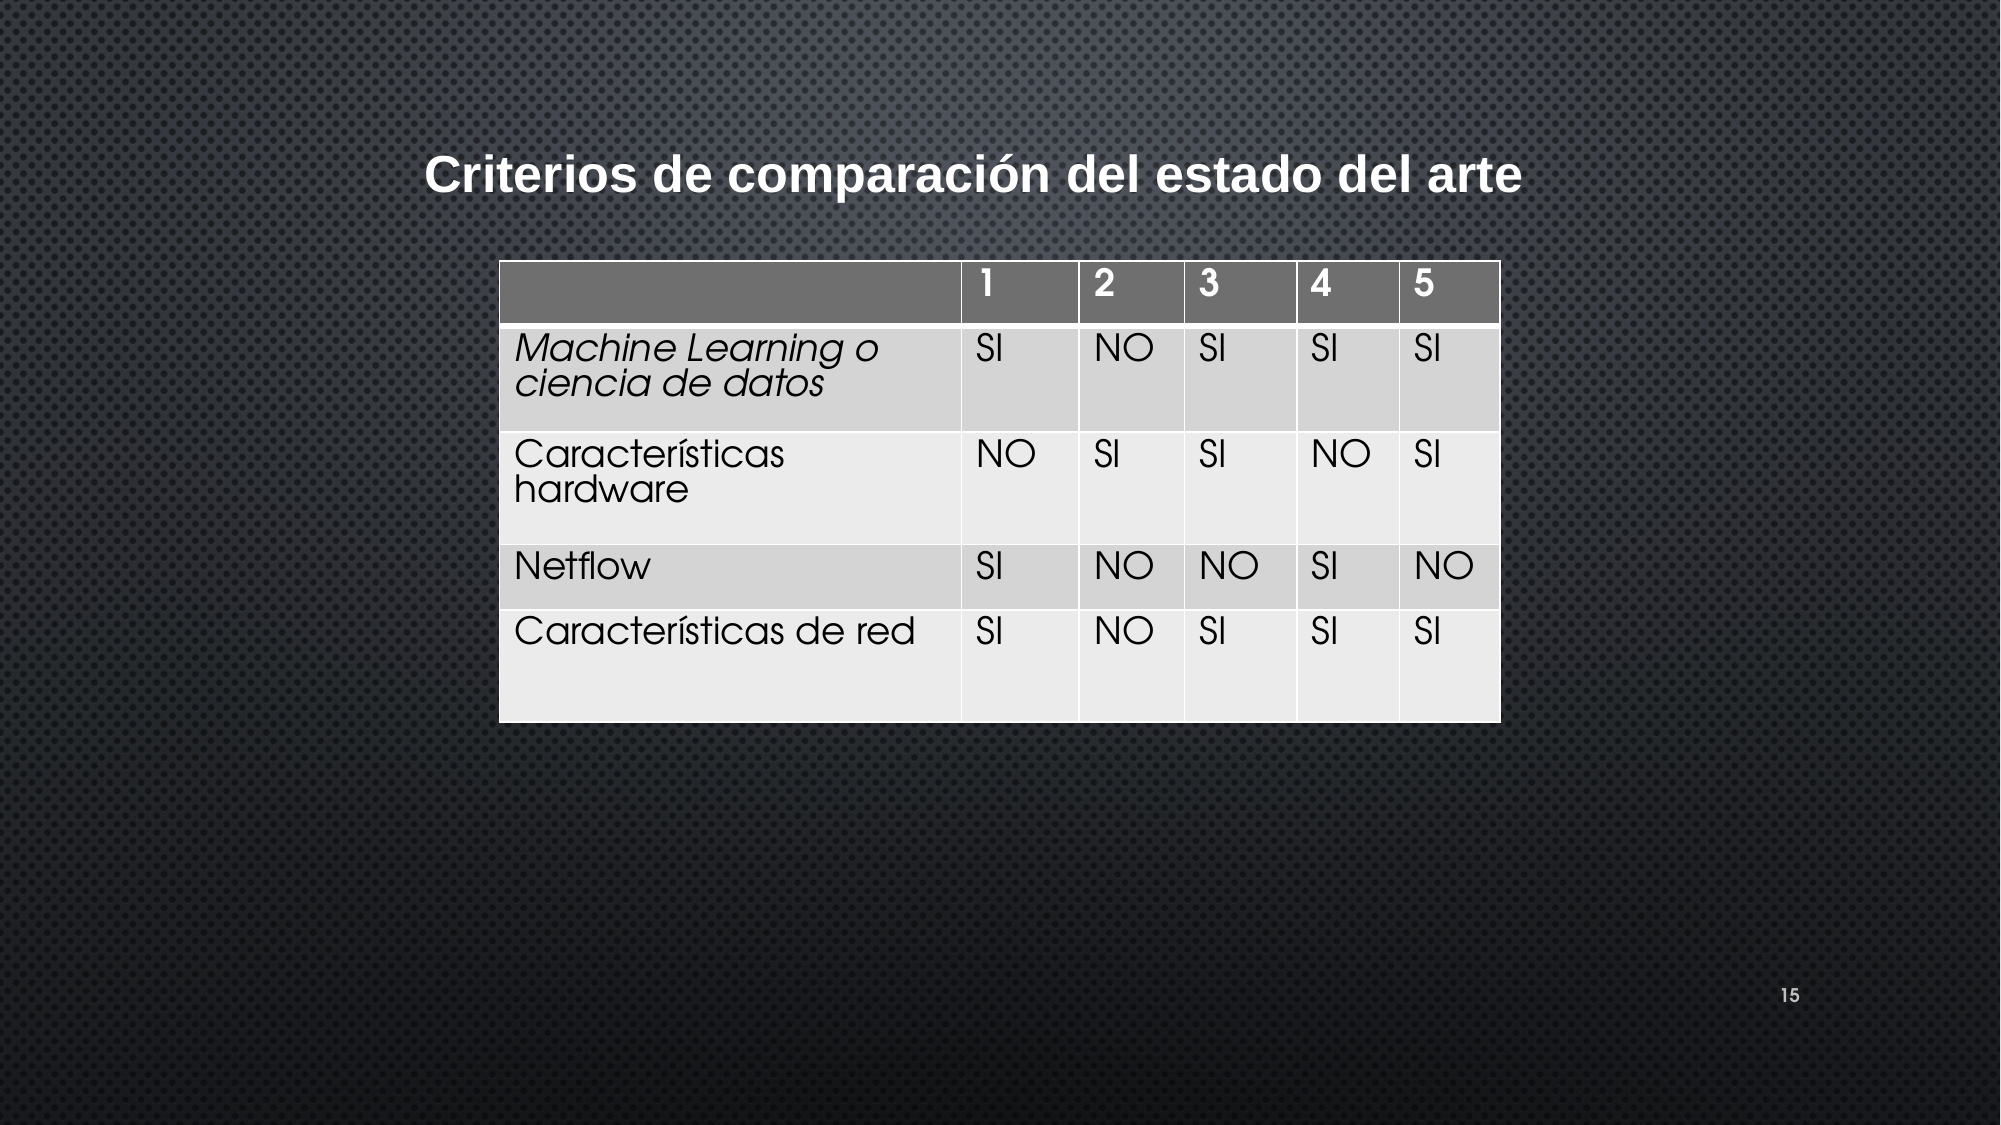

Criterios de comparación del estado del arte
|  | 1 | 2 | 3 | 4 | 5 |
| --- | --- | --- | --- | --- | --- |
| Machine Learning o ciencia de datos | SI | NO | SI | SI | SI |
| Características hardware | NO | SI | SI | NO | SI |
| Netflow | SI | NO | NO | SI | NO |
| Características de red | SI | NO | SI | SI | SI |
15